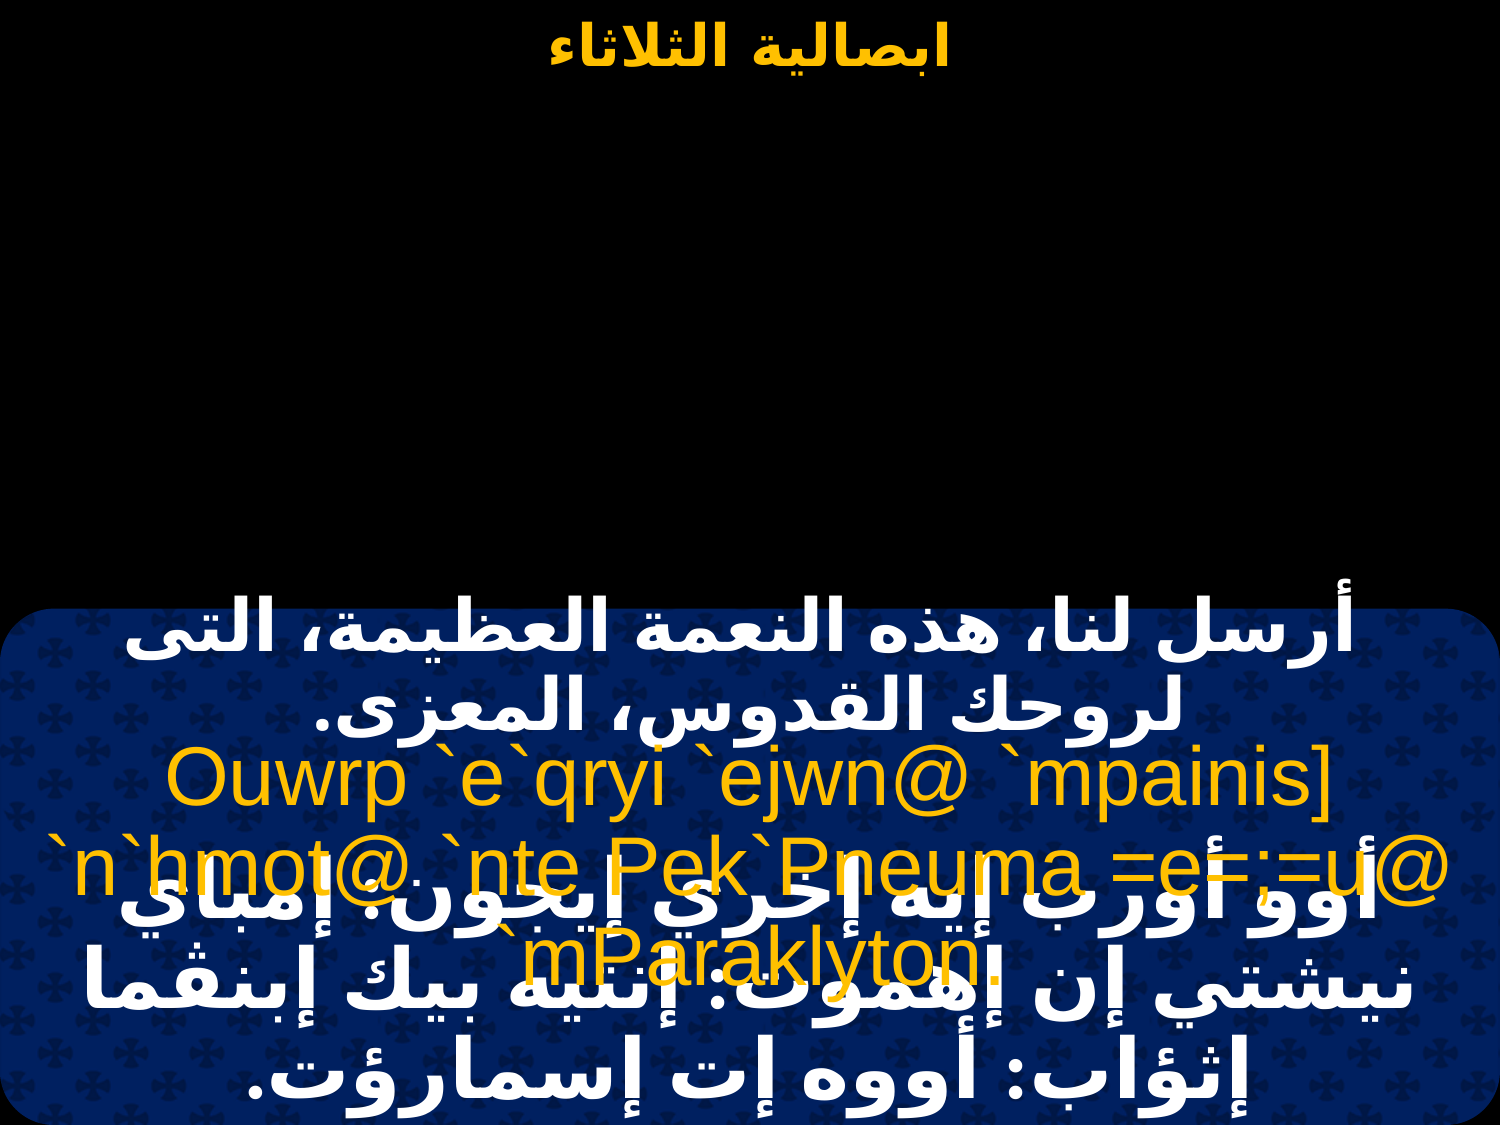

#
 أرسل لنا، هذه النعمة العظيمة، التى لروحك القدوس، المعزى.
Ouwrp `e`qryi `ejwn@ `mpainis] `n`hmot@ `nte Pek`Pneuma =e=;=u@ `mParaklyton.
أوو أورب إيه إخري إيجون: إمباي نيشتي إن إهموت: إنتيه بيك إبنڤما إثؤاب: أووه إت إسمارؤت.